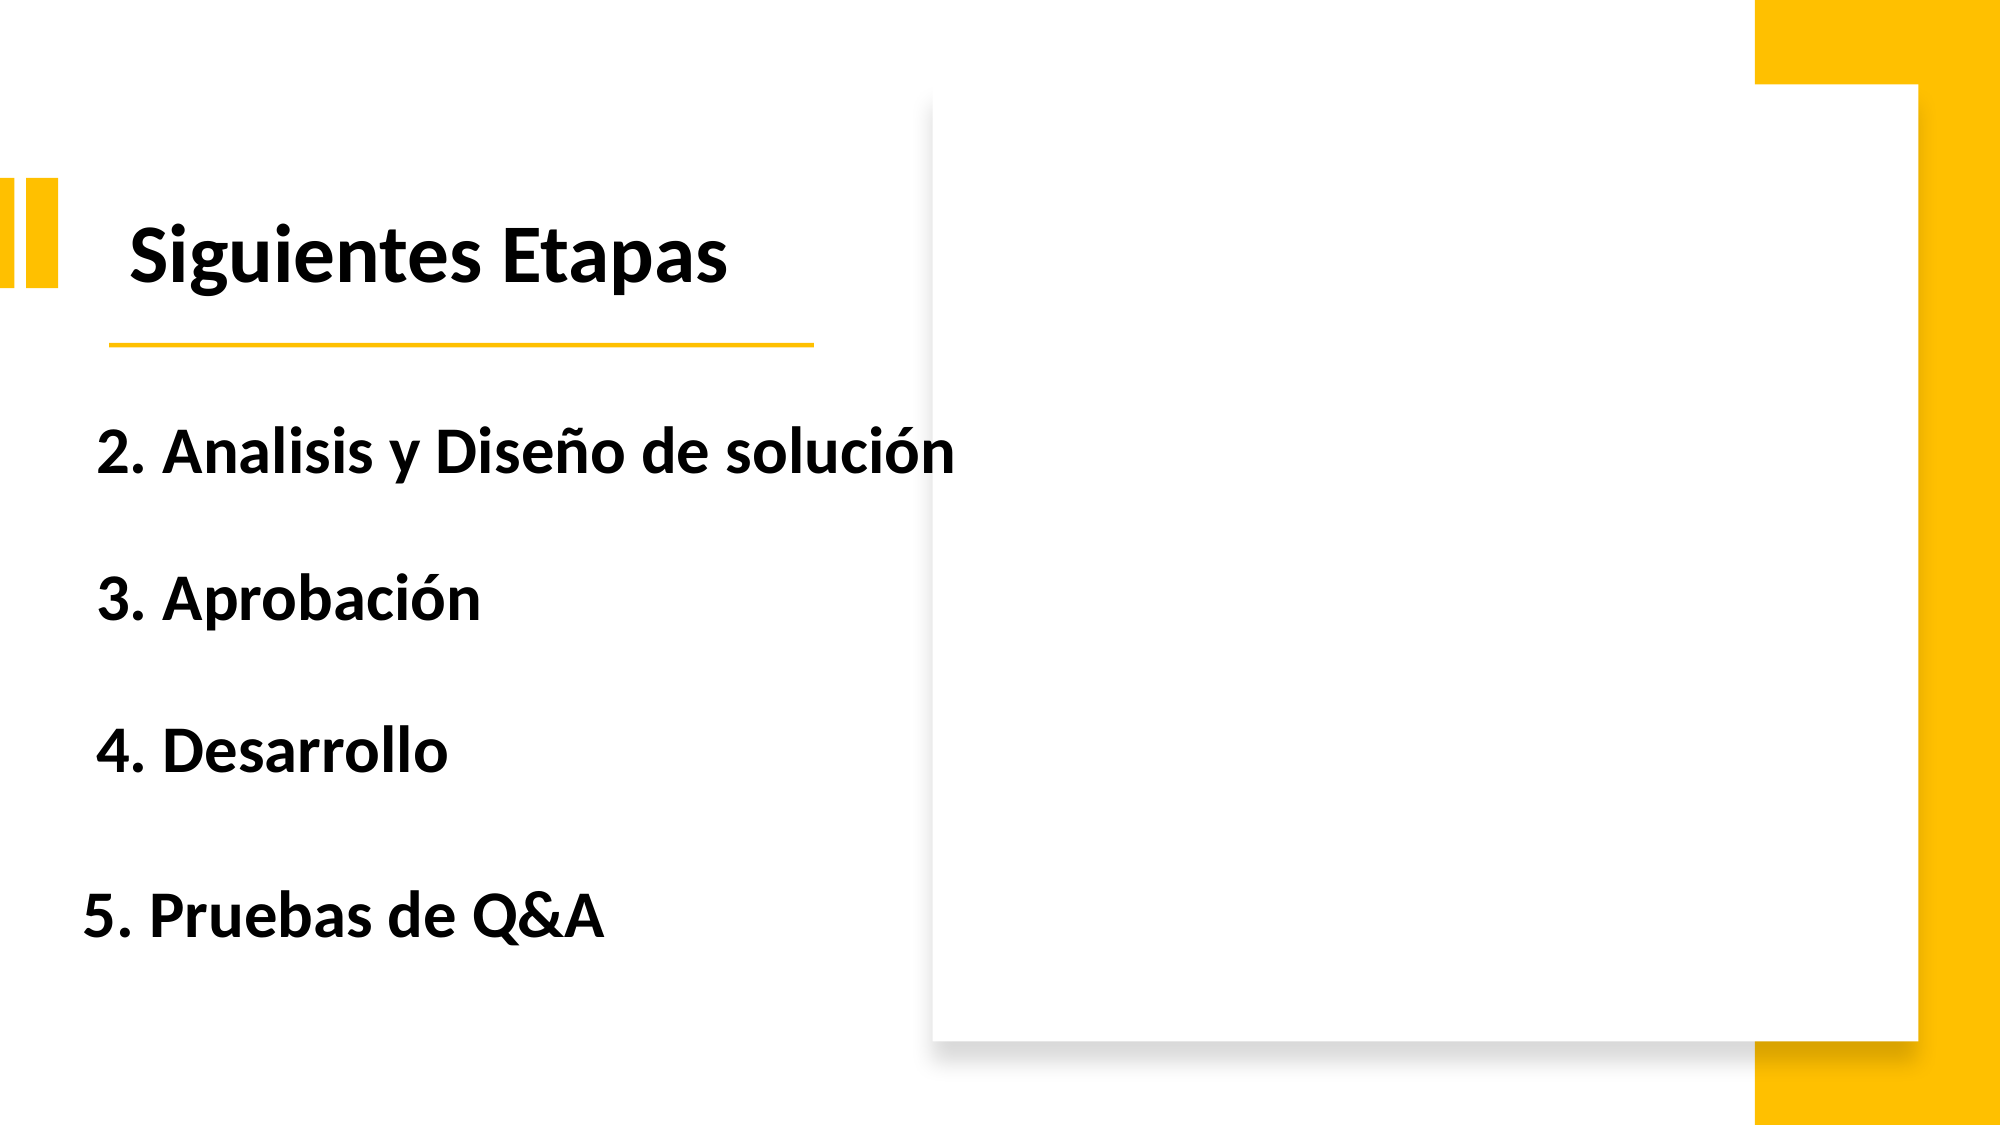

Siguientes Etapas

2. Analisis y Diseño de solución
3. Aprobación
4. Desarrollo
5. Pruebas de Q&A